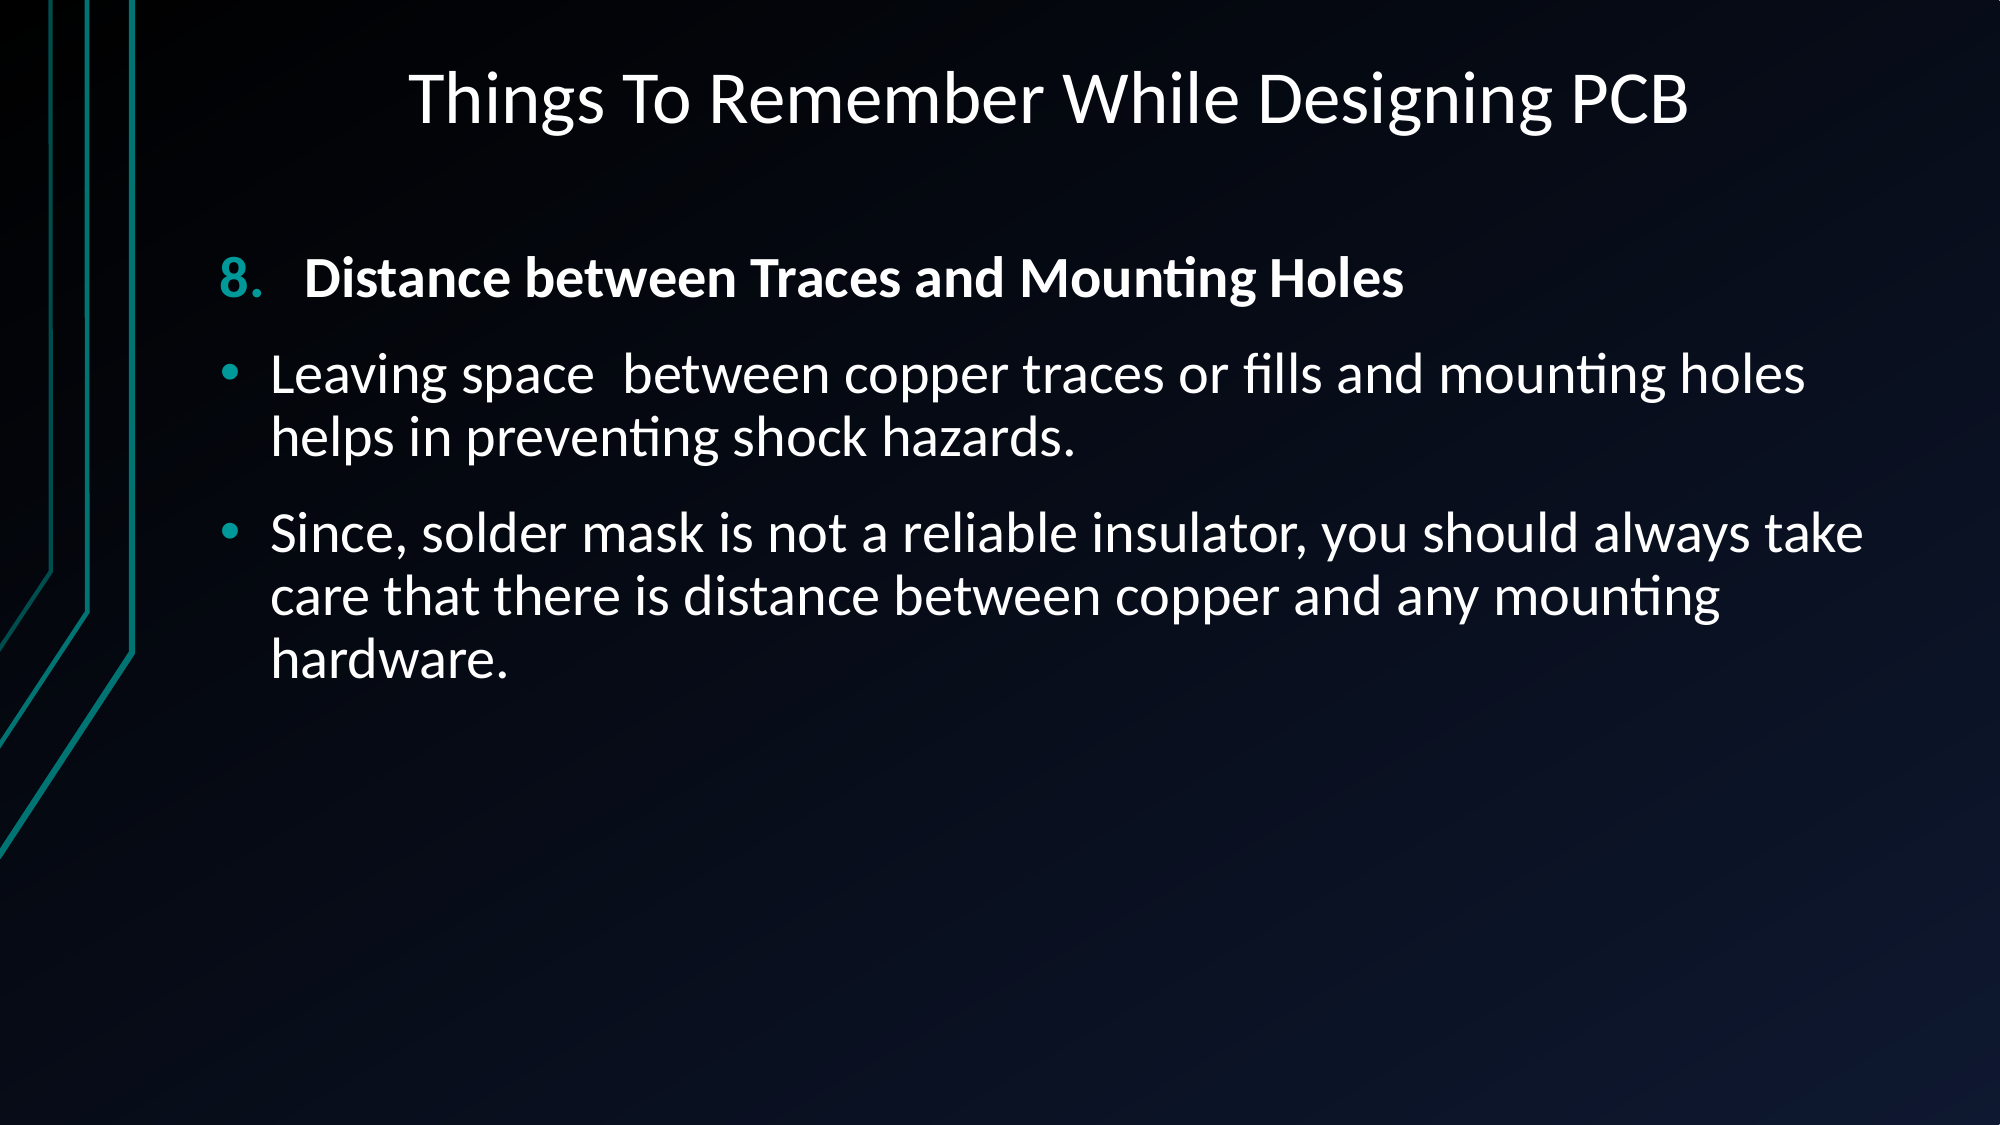

# Things To Remember While Designing PCB
Distance between Traces and Mounting Holes
Leaving space  between copper traces or fills and mounting holes helps in preventing shock hazards.
Since, solder mask is not a reliable insulator, you should always take care that there is distance between copper and any mounting hardware.